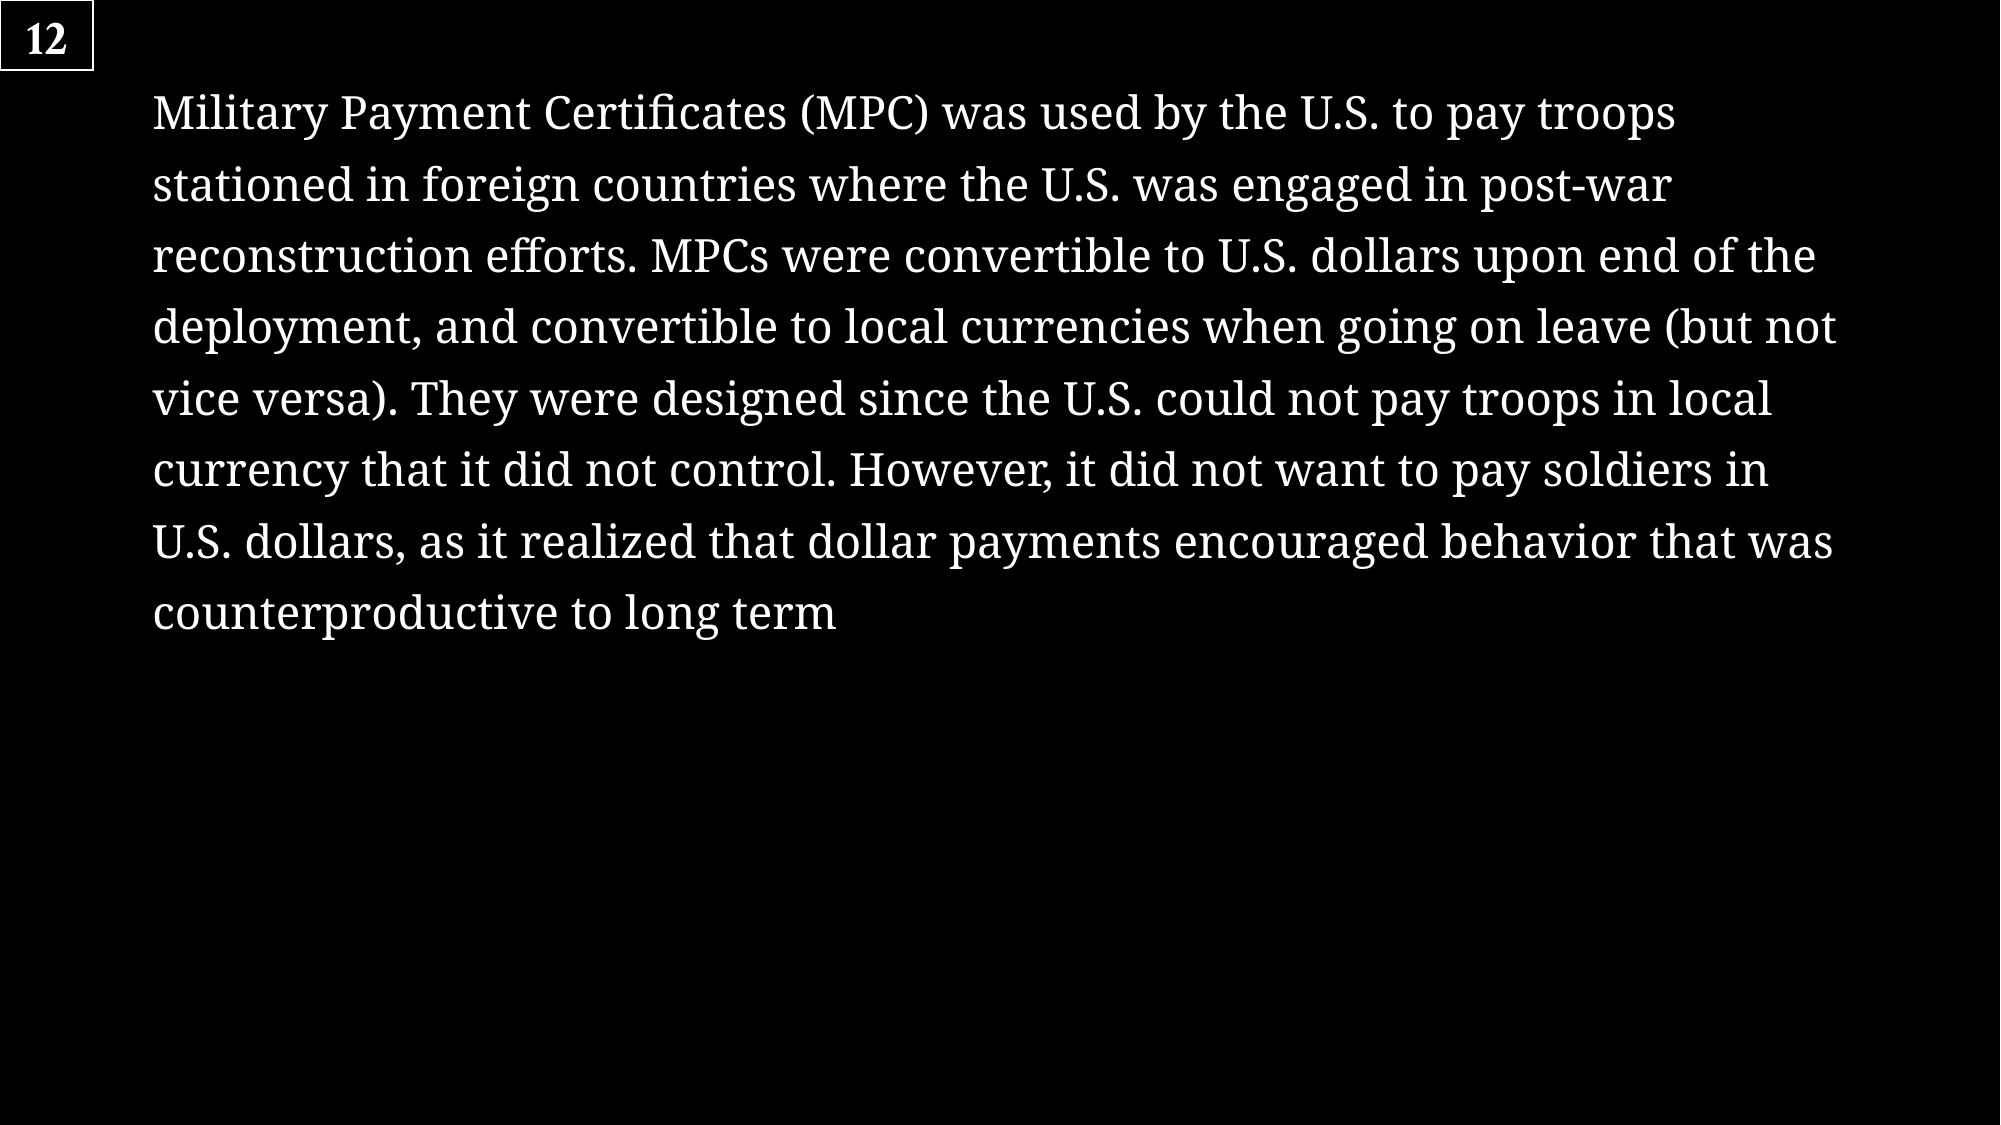

12
# Military Payment Certificates (MPC) was used by the U.S. to pay troops stationed in foreign countries where the U.S. was engaged in post-war reconstruction efforts. MPCs were convertible to U.S. dollars upon end of the deployment, and convertible to local currencies when going on leave (but not vice versa). They were designed since the U.S. could not pay troops in local currency that it did not control. However, it did not want to pay soldiers in U.S. dollars, as it realized that dollar payments encouraged behavior that was counterproductive to long term